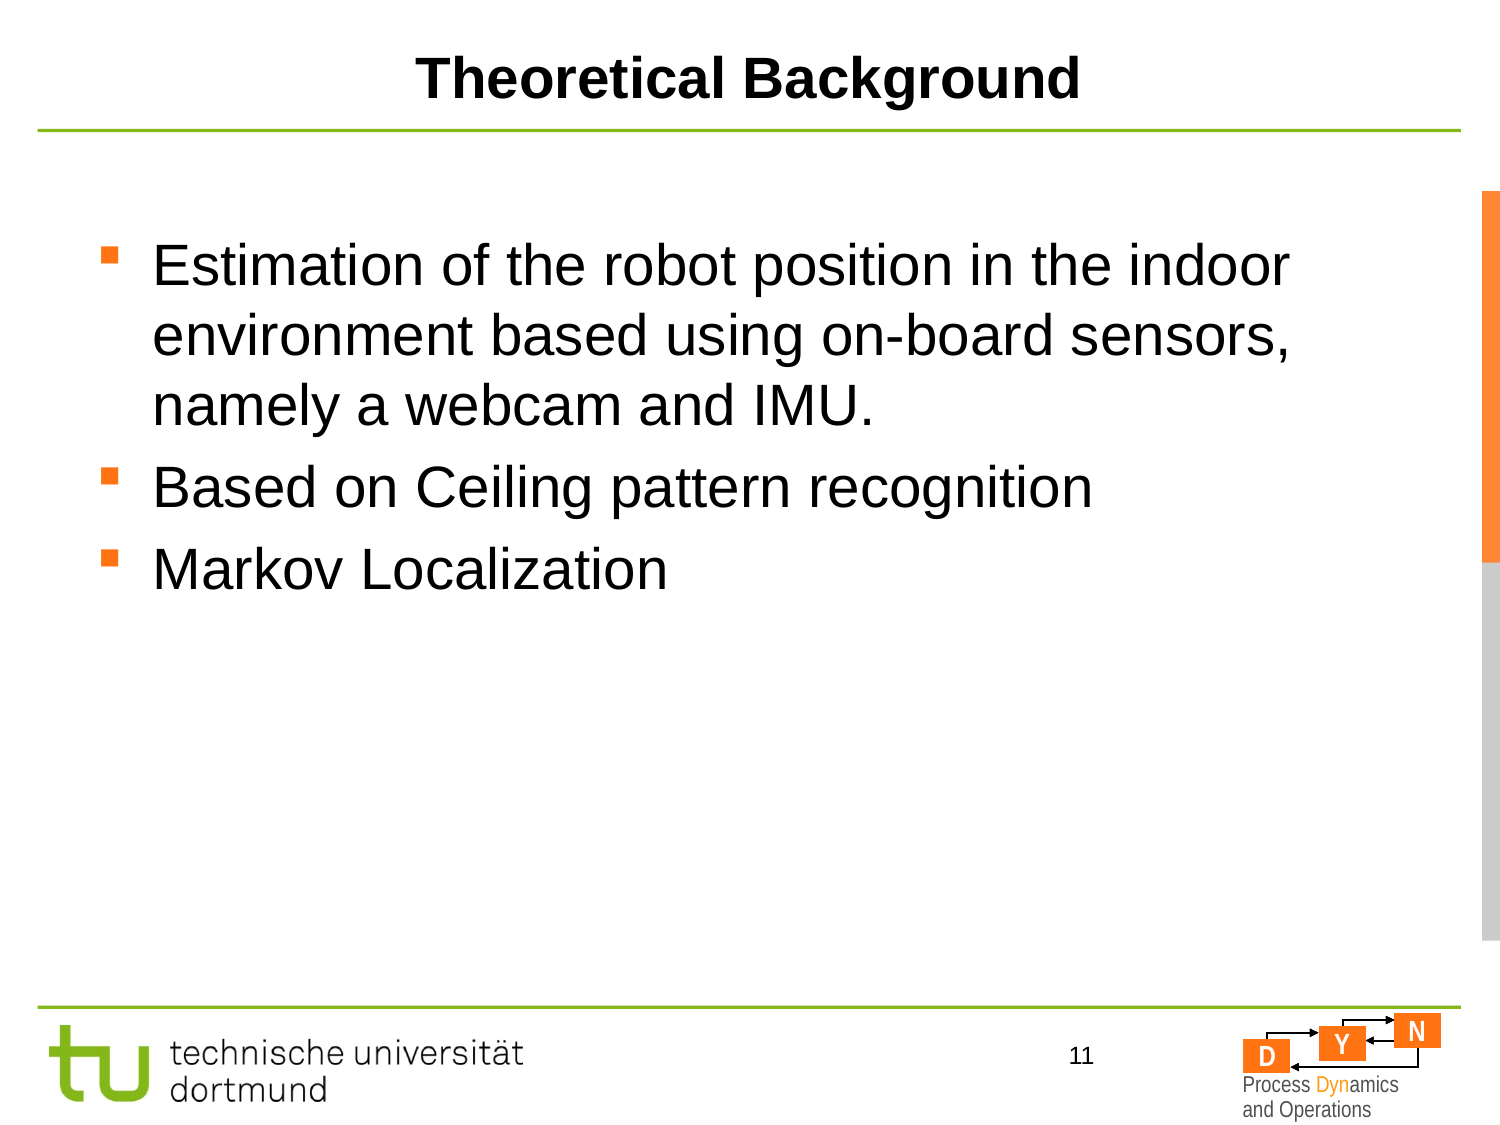

# Theoretical Background
Estimation of the robot position in the indoor environment based using on-board sensors, namely a webcam and IMU.
Based on Ceiling pattern recognition
Markov Localization
11